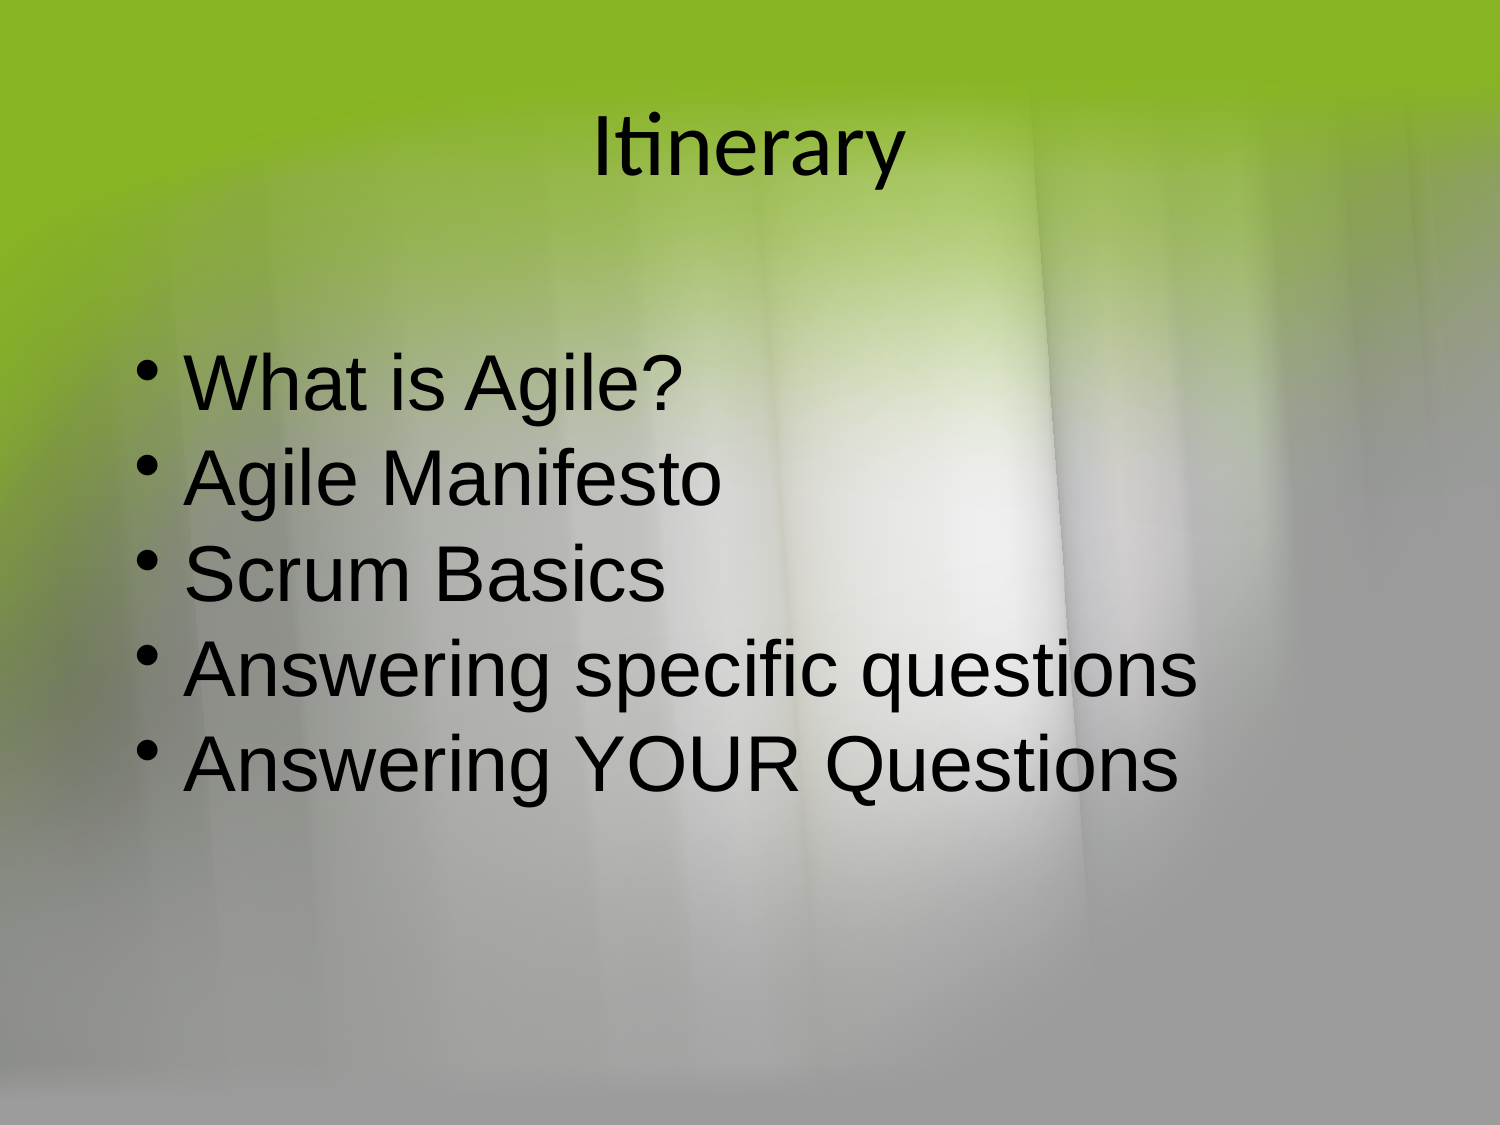

# Itinerary
What is Agile?
Agile Manifesto
Scrum Basics
Answering specific questions
Answering YOUR Questions